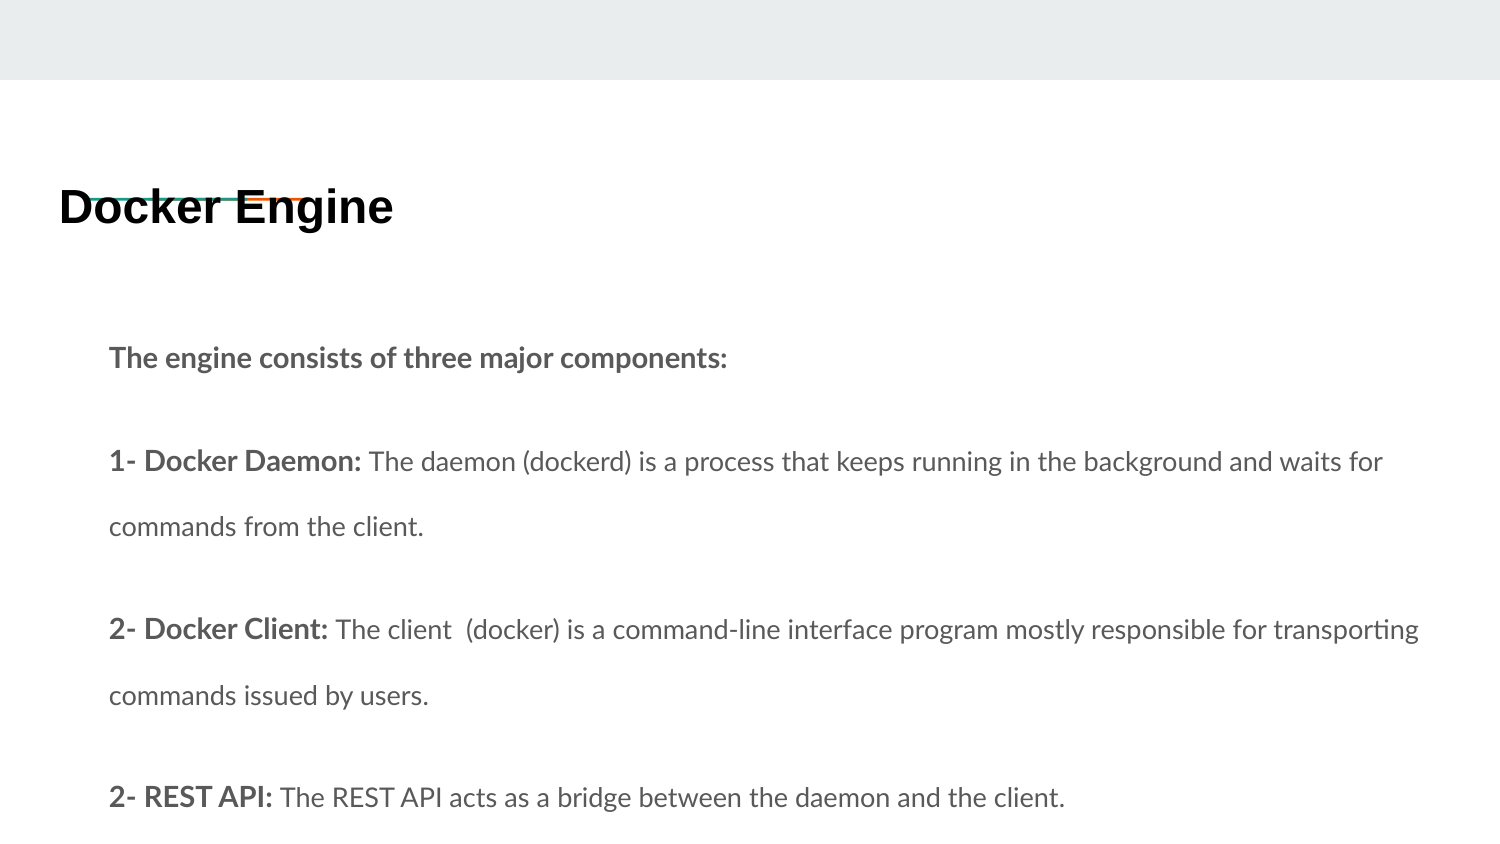

# Docker Engine
The engine consists of three major components:
1- Docker Daemon: The daemon (dockerd) is a process that keeps running in the background and waits for commands from the client.
2- Docker Client: The client  (docker) is a command-line interface program mostly responsible for transporting commands issued by users.
2- REST API: The REST API acts as a bridge between the daemon and the client.